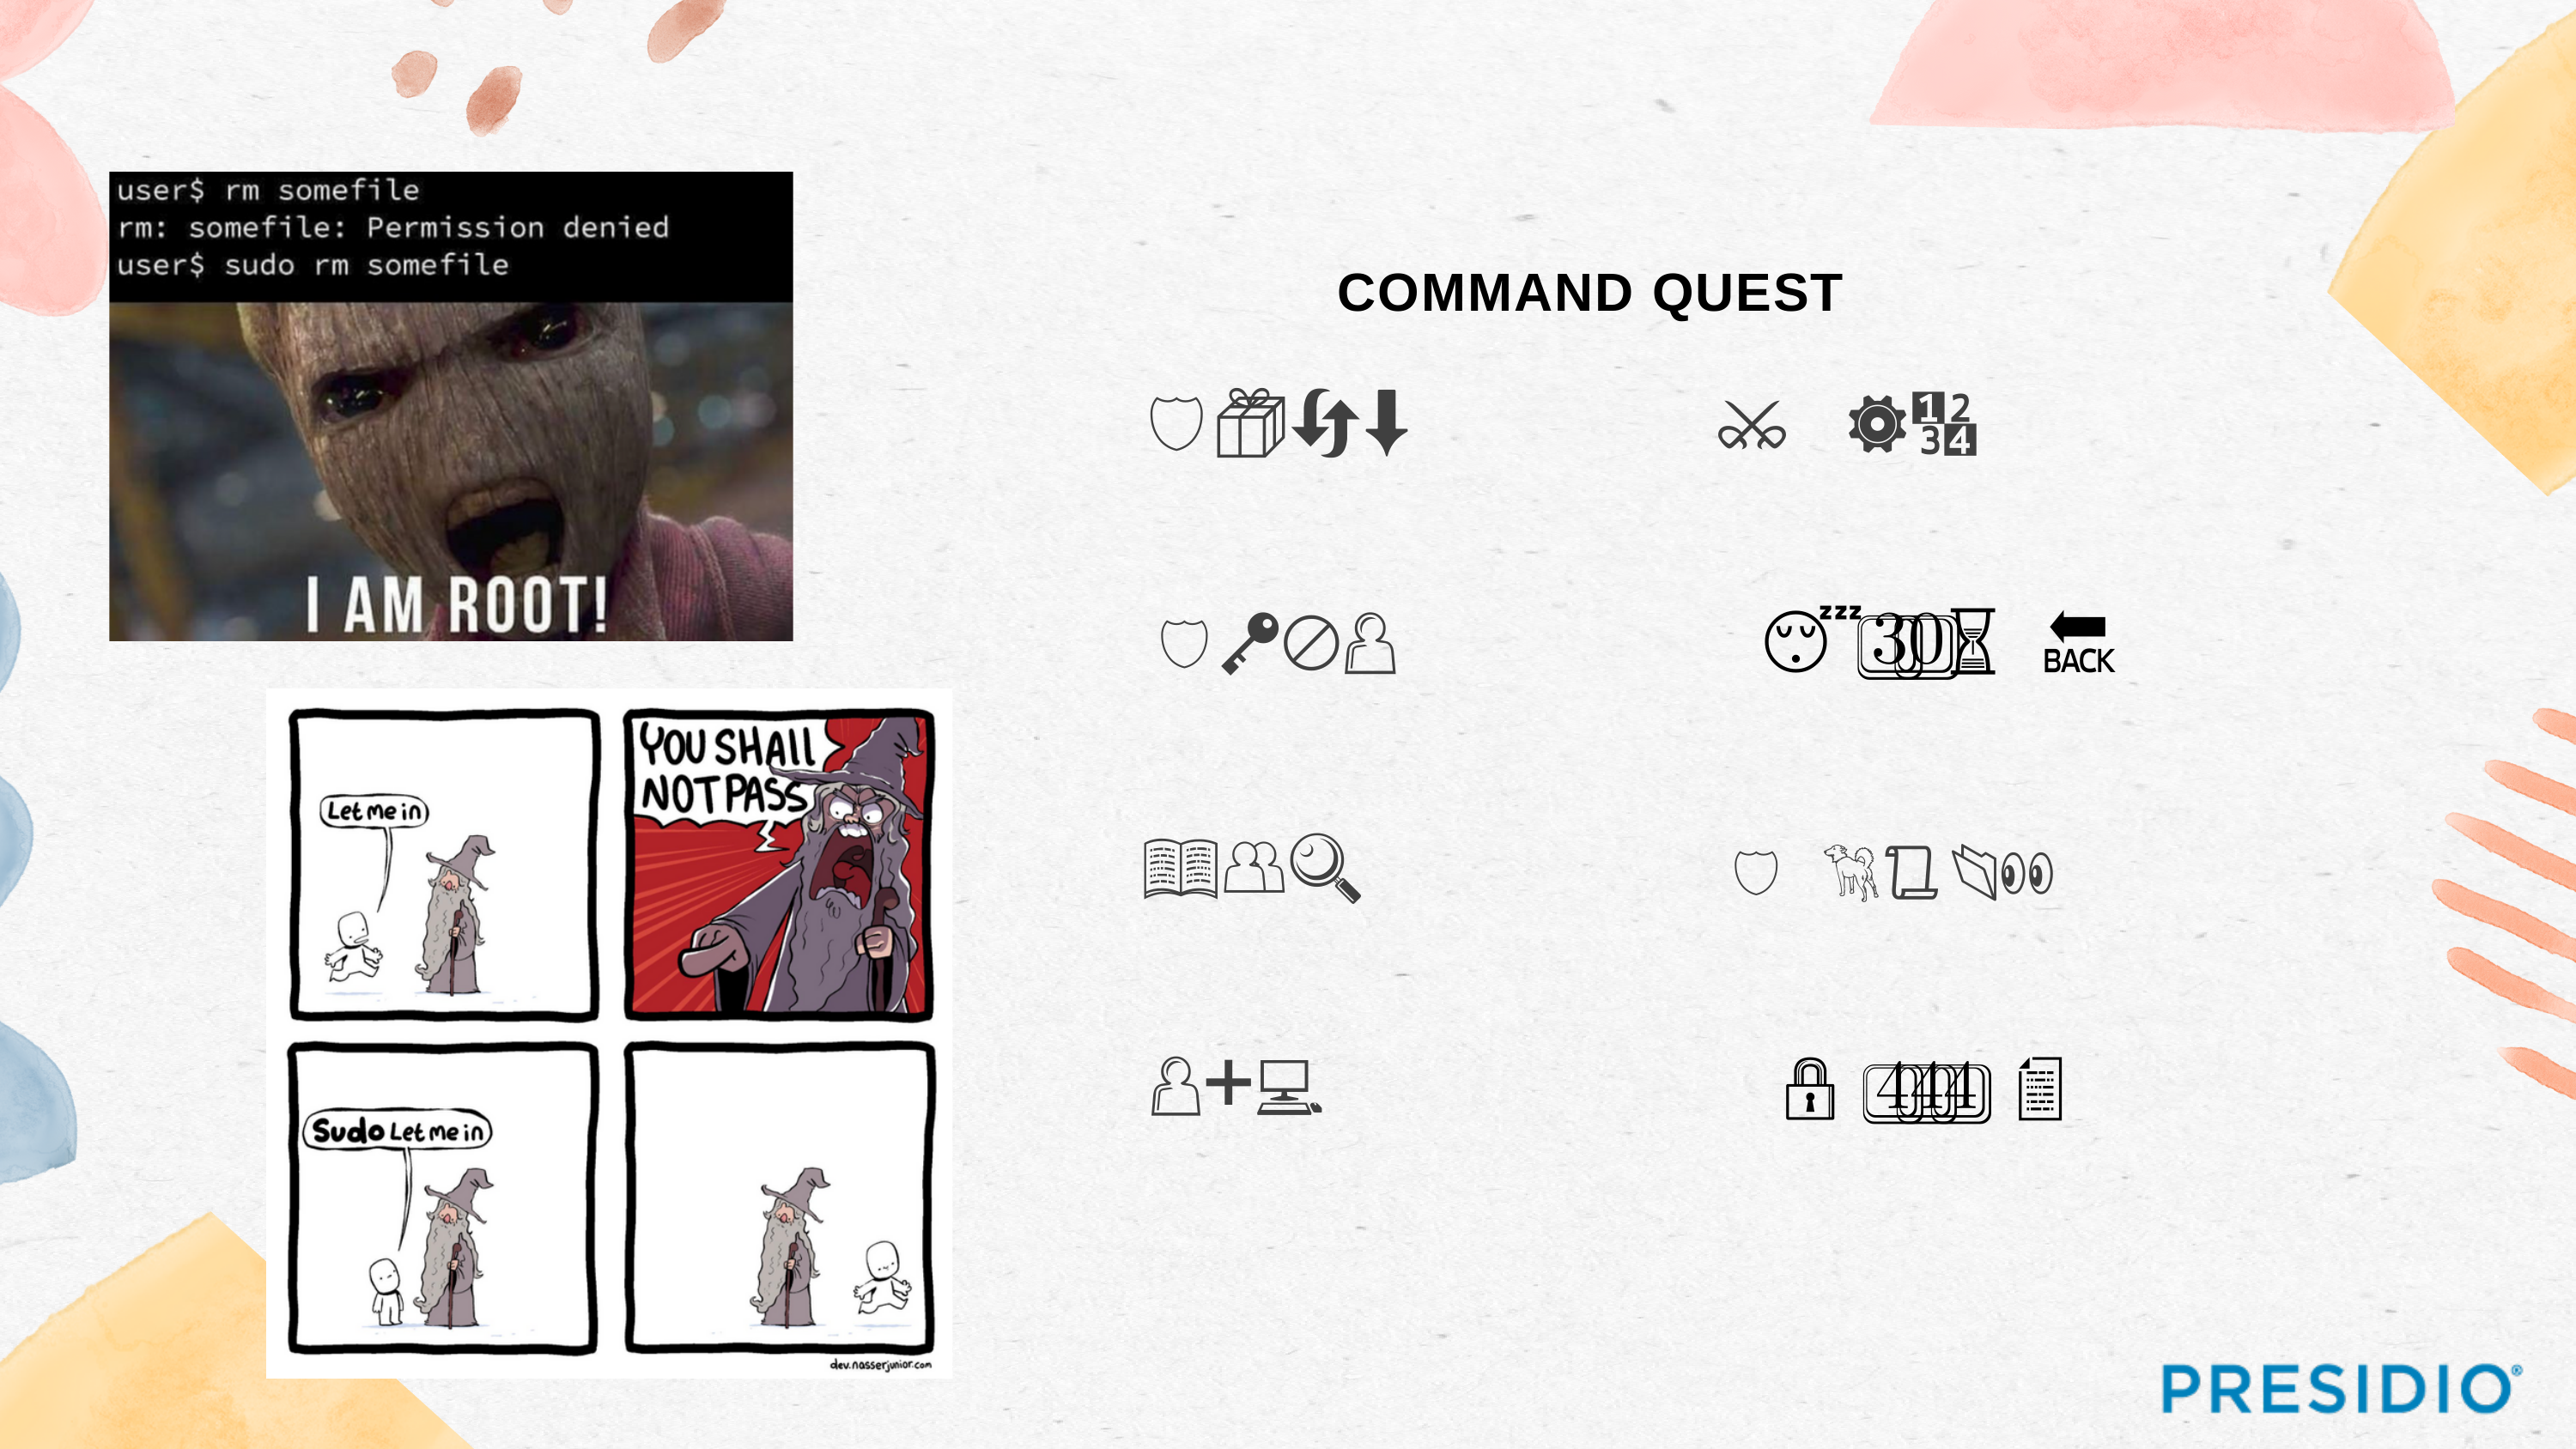

COMMAND QUEST
🛡️📦🔄⬇️
⚔️   ⚙️🔢
😴  3️⃣0️⃣⏳  🔙

🛡️🔑🚫👤

📖👥🔍
🛡️  🐕‍🦺    📜📂👀
🔒  4️⃣4️⃣4️⃣  📄
👤➕💻